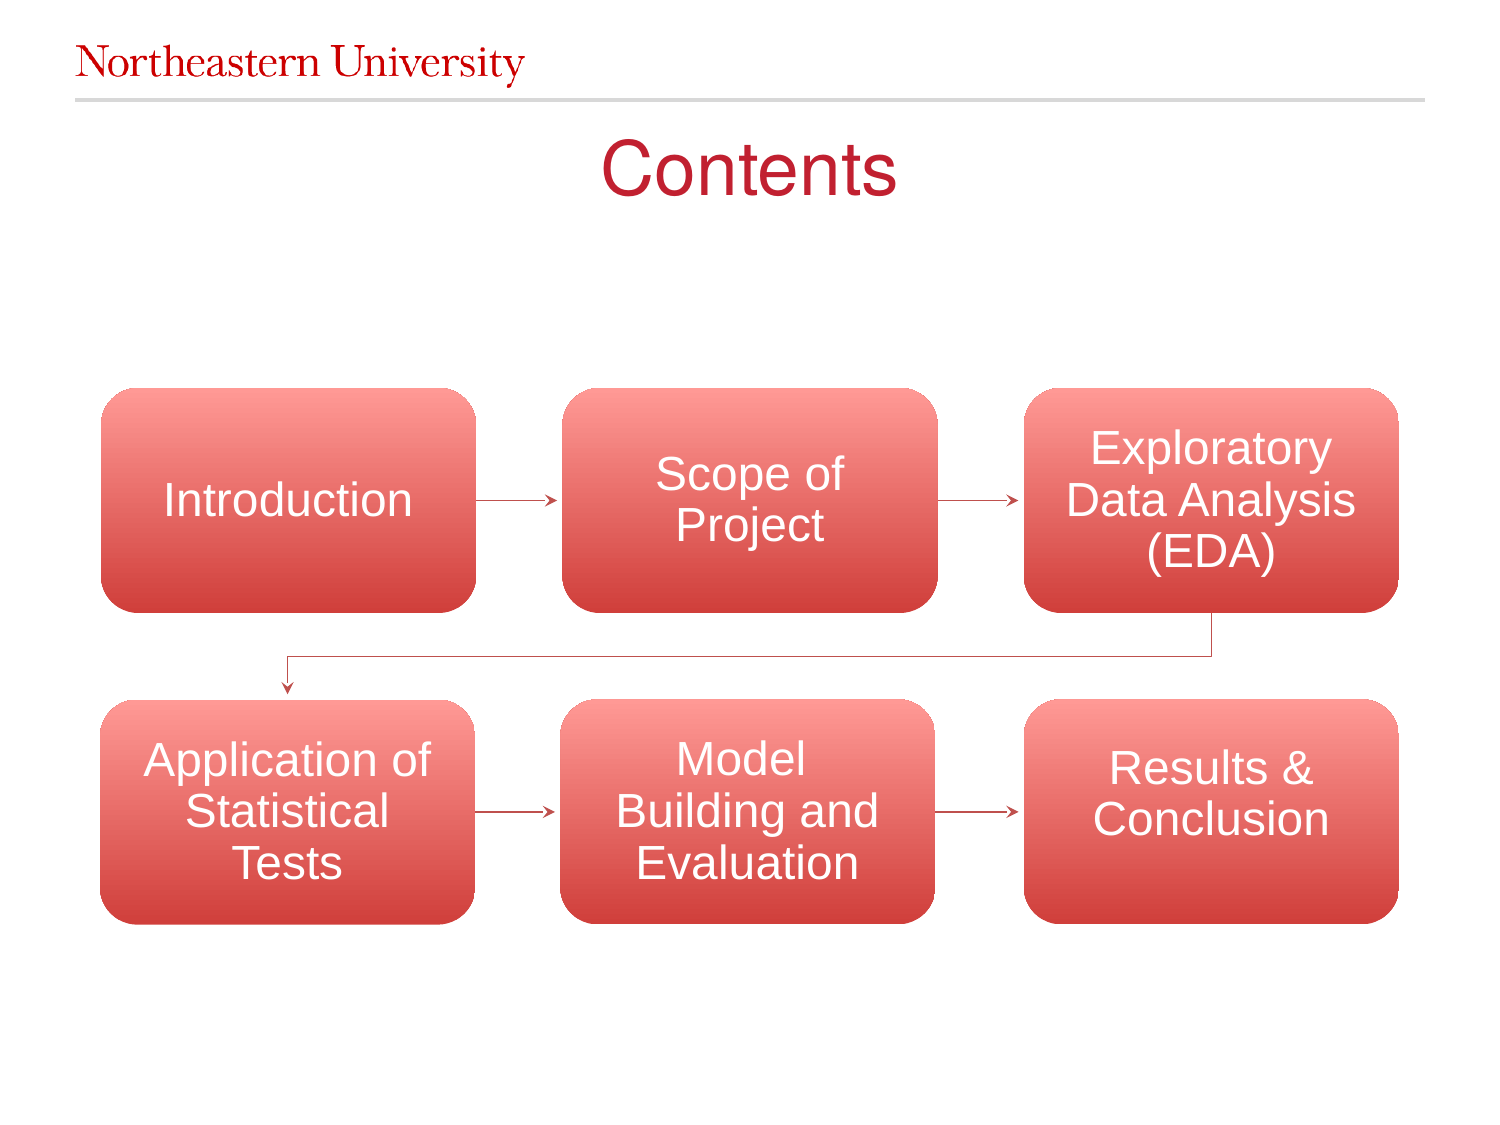

# Contents

Introduction
Scope of Project
Exploratory Data Analysis (EDA)

Results & Conclusion

Model
Building and Evaluation
Application of Statistical Tests